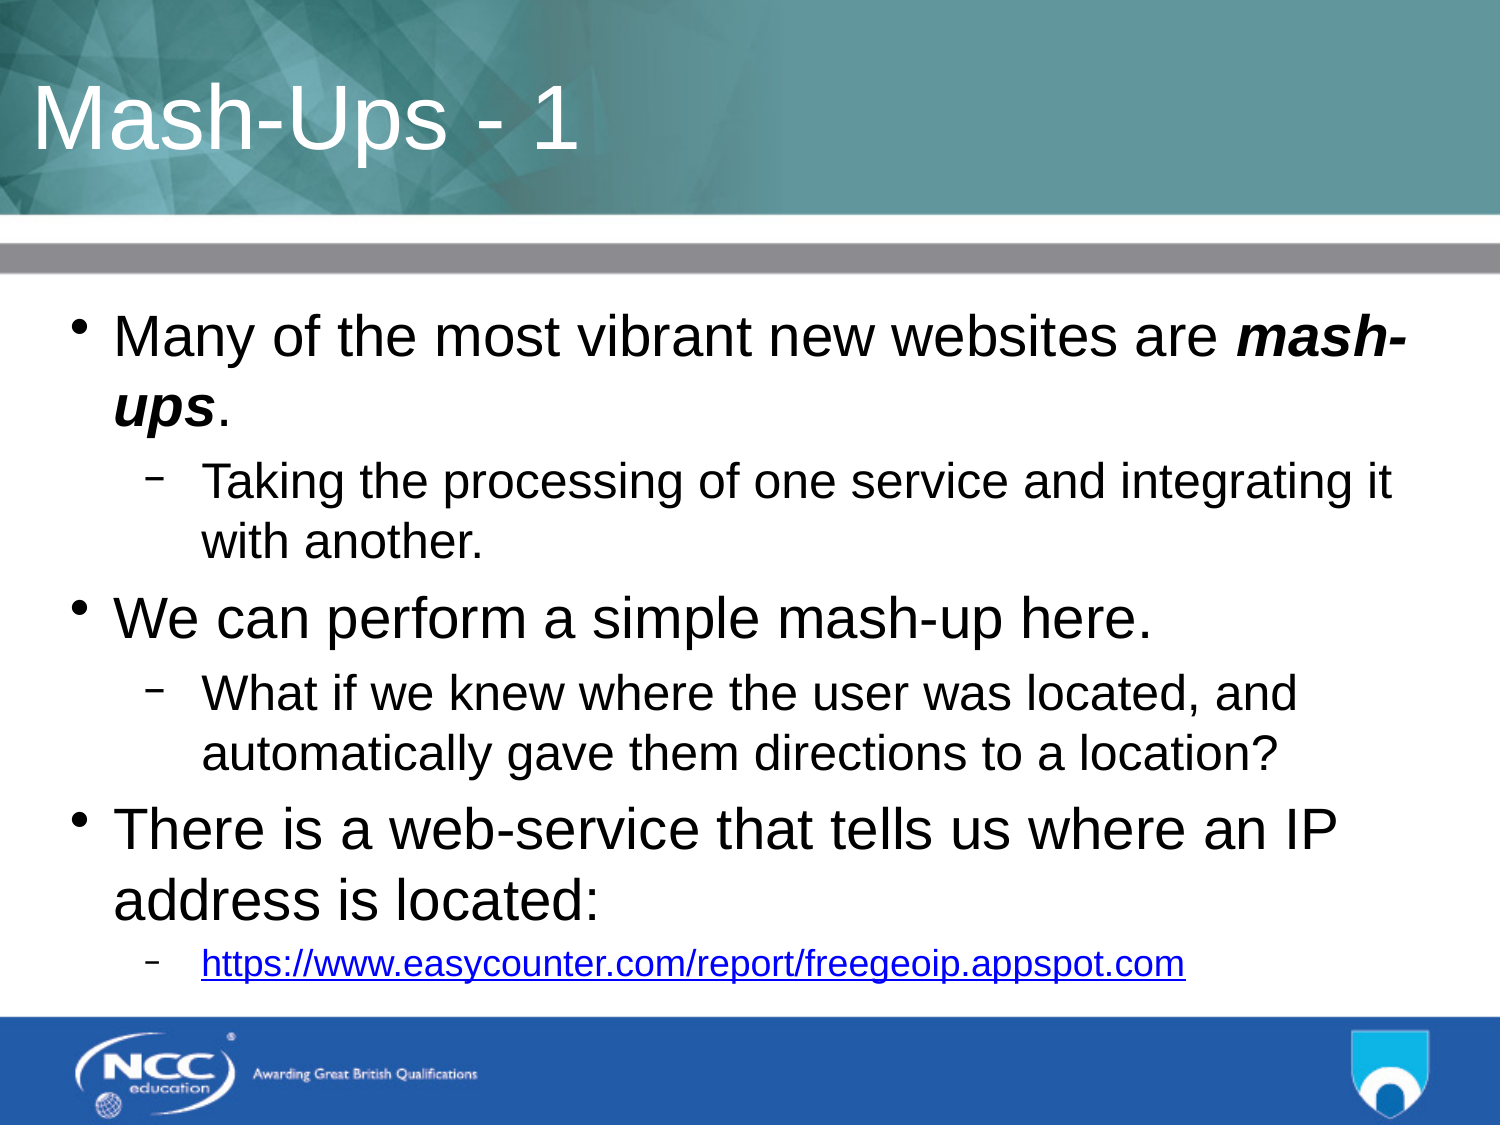

# Mash-Ups - 1
Many of the most vibrant new websites are mash-ups.
Taking the processing of one service and integrating it with another.
We can perform a simple mash-up here.
What if we knew where the user was located, and automatically gave them directions to a location?
There is a web-service that tells us where an IP address is located:
https://www.easycounter.com/report/freegeoip.appspot.com